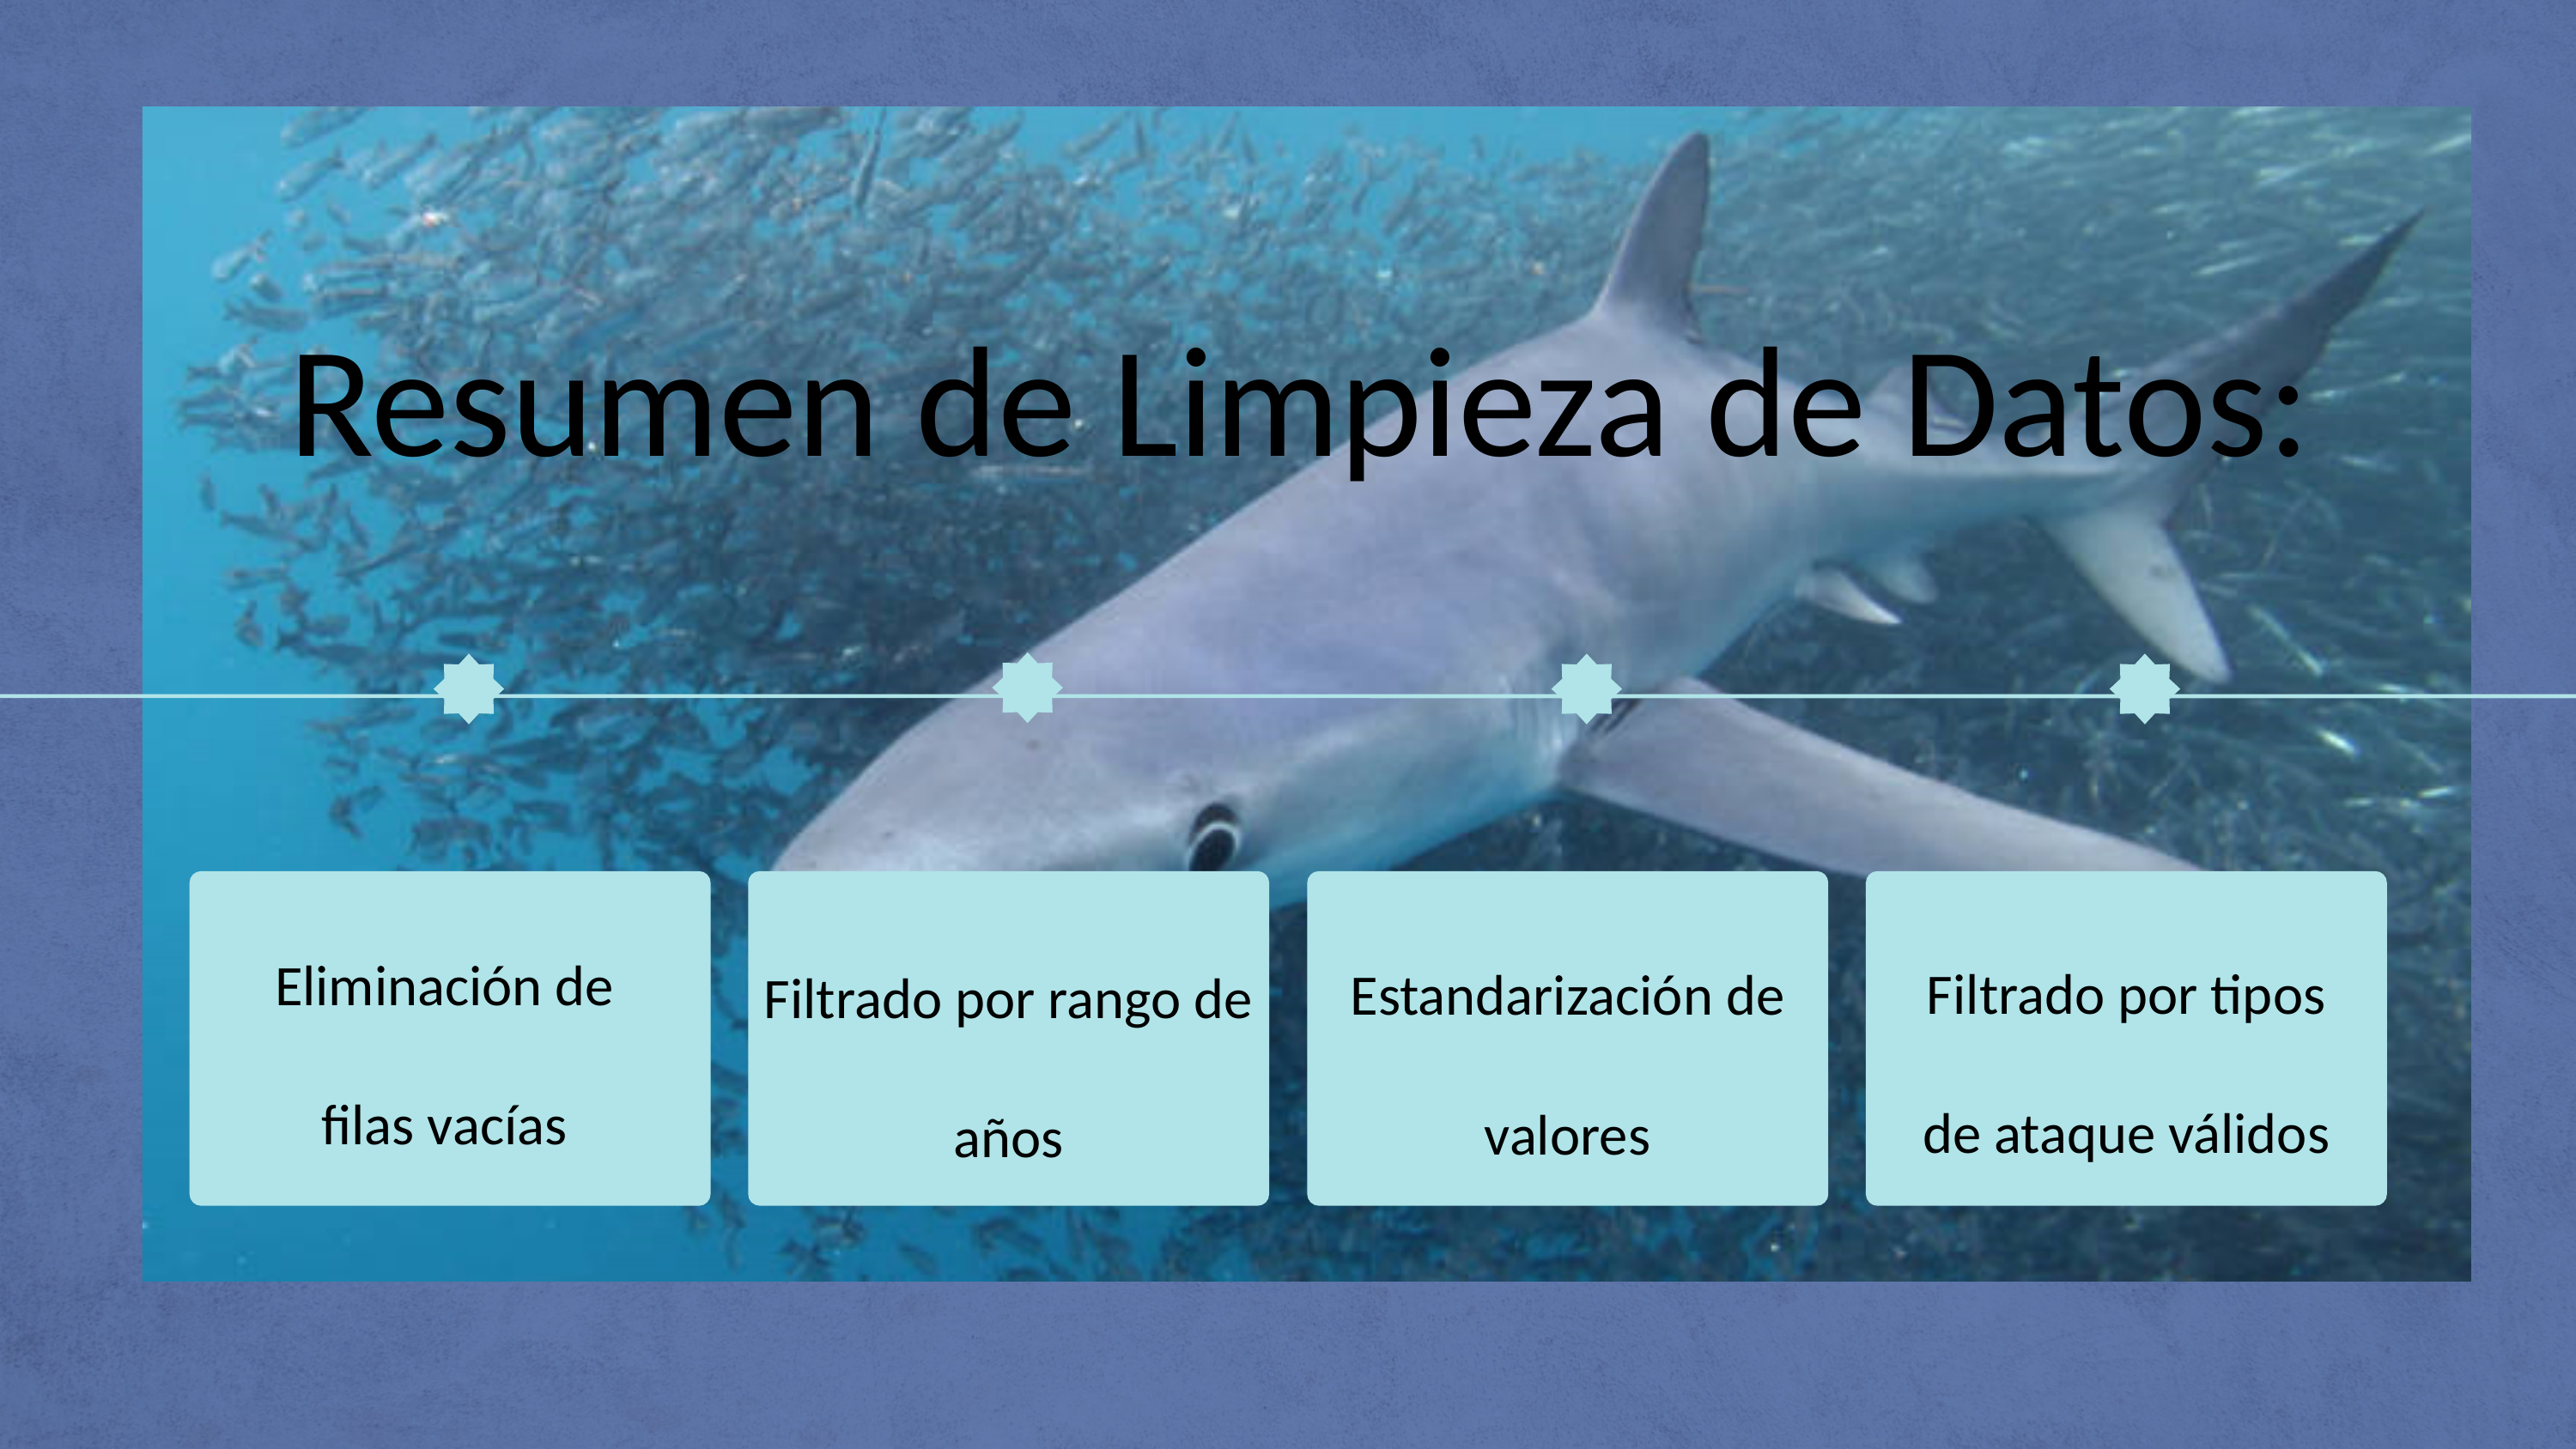

Resumen de Limpieza de Datos:

Eliminación de filas vacías
Filtrado por tipos de ataque válidos
Estandarización de valores
Filtrado por rango de años